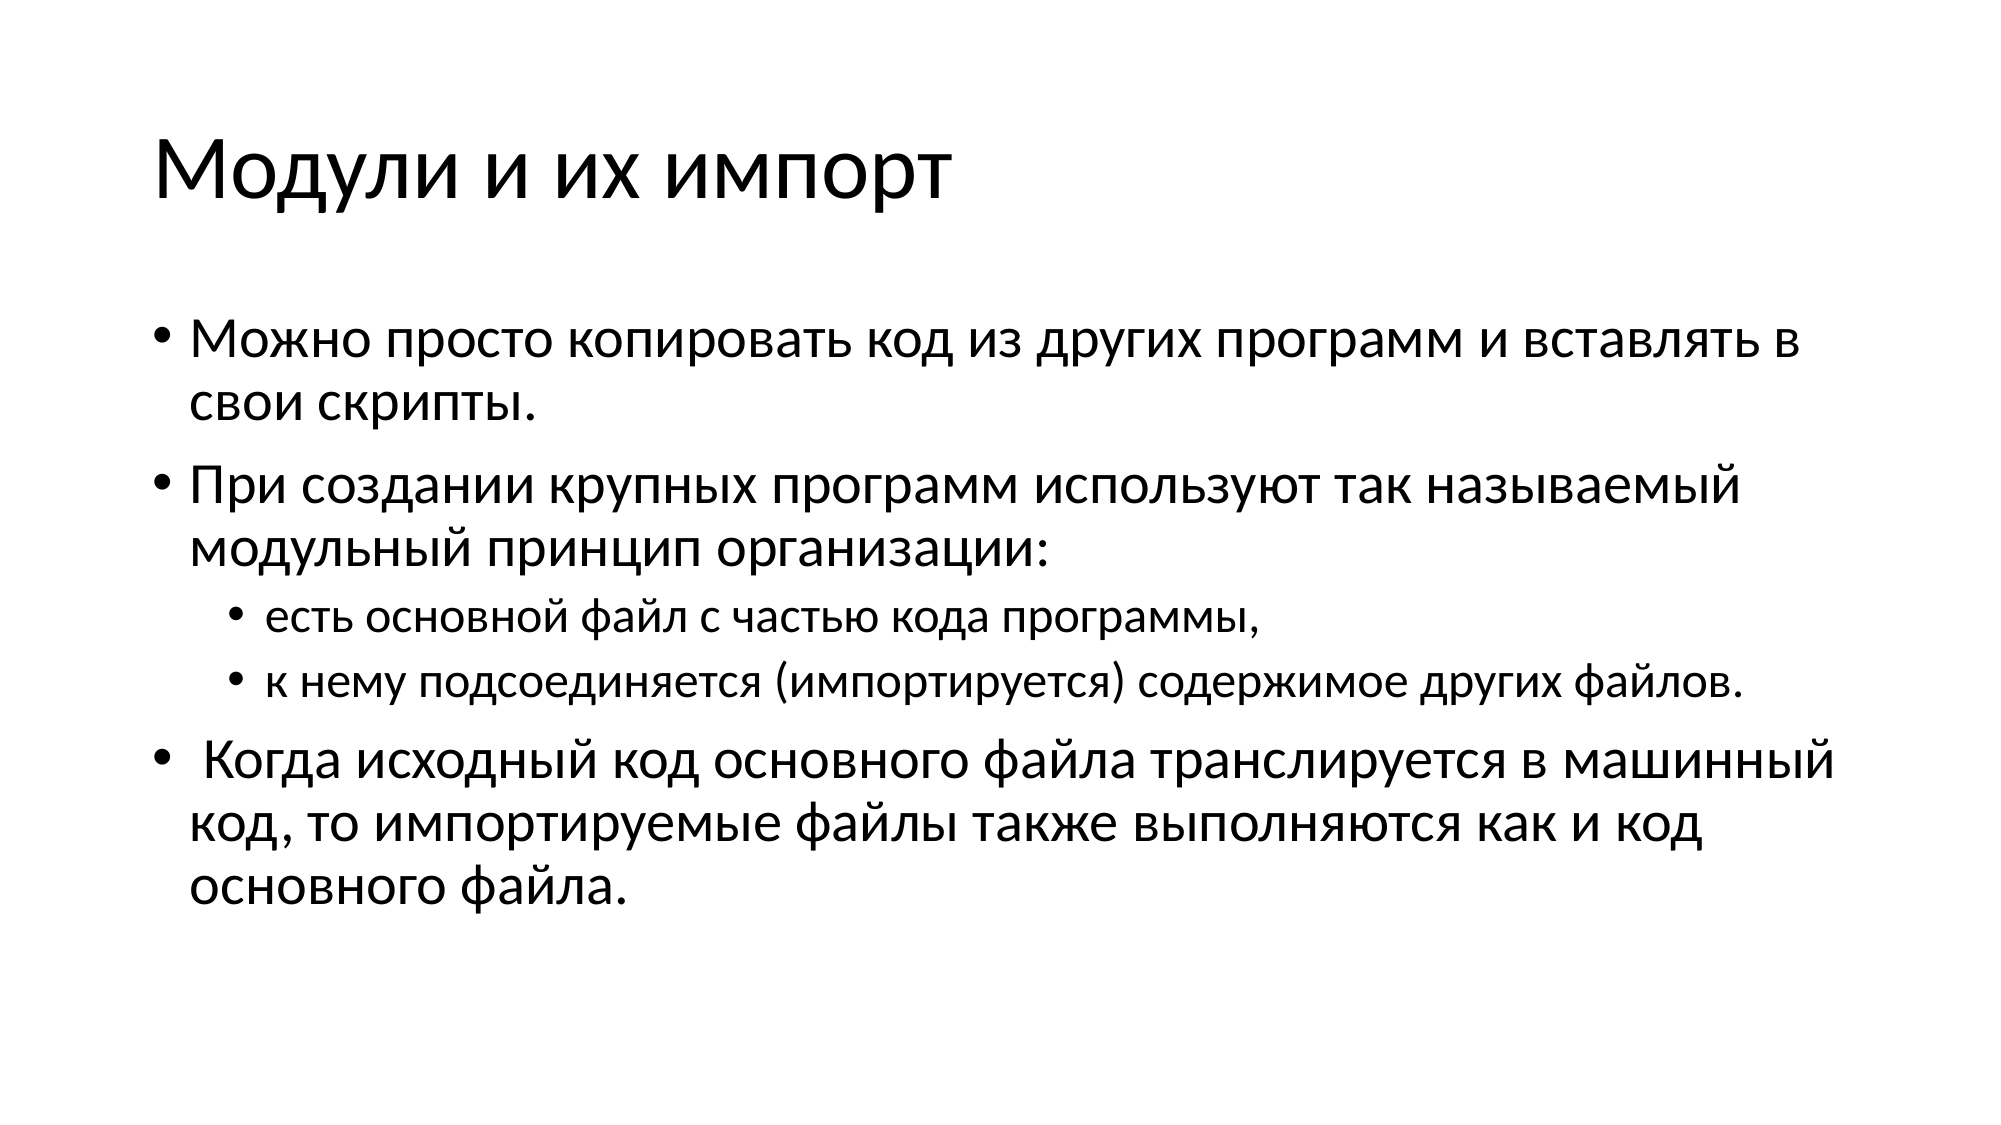

# Модули и их импорт
Можно просто копировать код из других программ и вставлять в свои скрипты.
При создании крупных программ используют так называемый модульный принцип организации:
есть основной файл с частью кода программы,
к нему подсоединяется (импортируется) содержимое других файлов.
 Когда исходный код основного файла транслируется в машинный код, то импортируемые файлы также выполняются как и код основного файла.